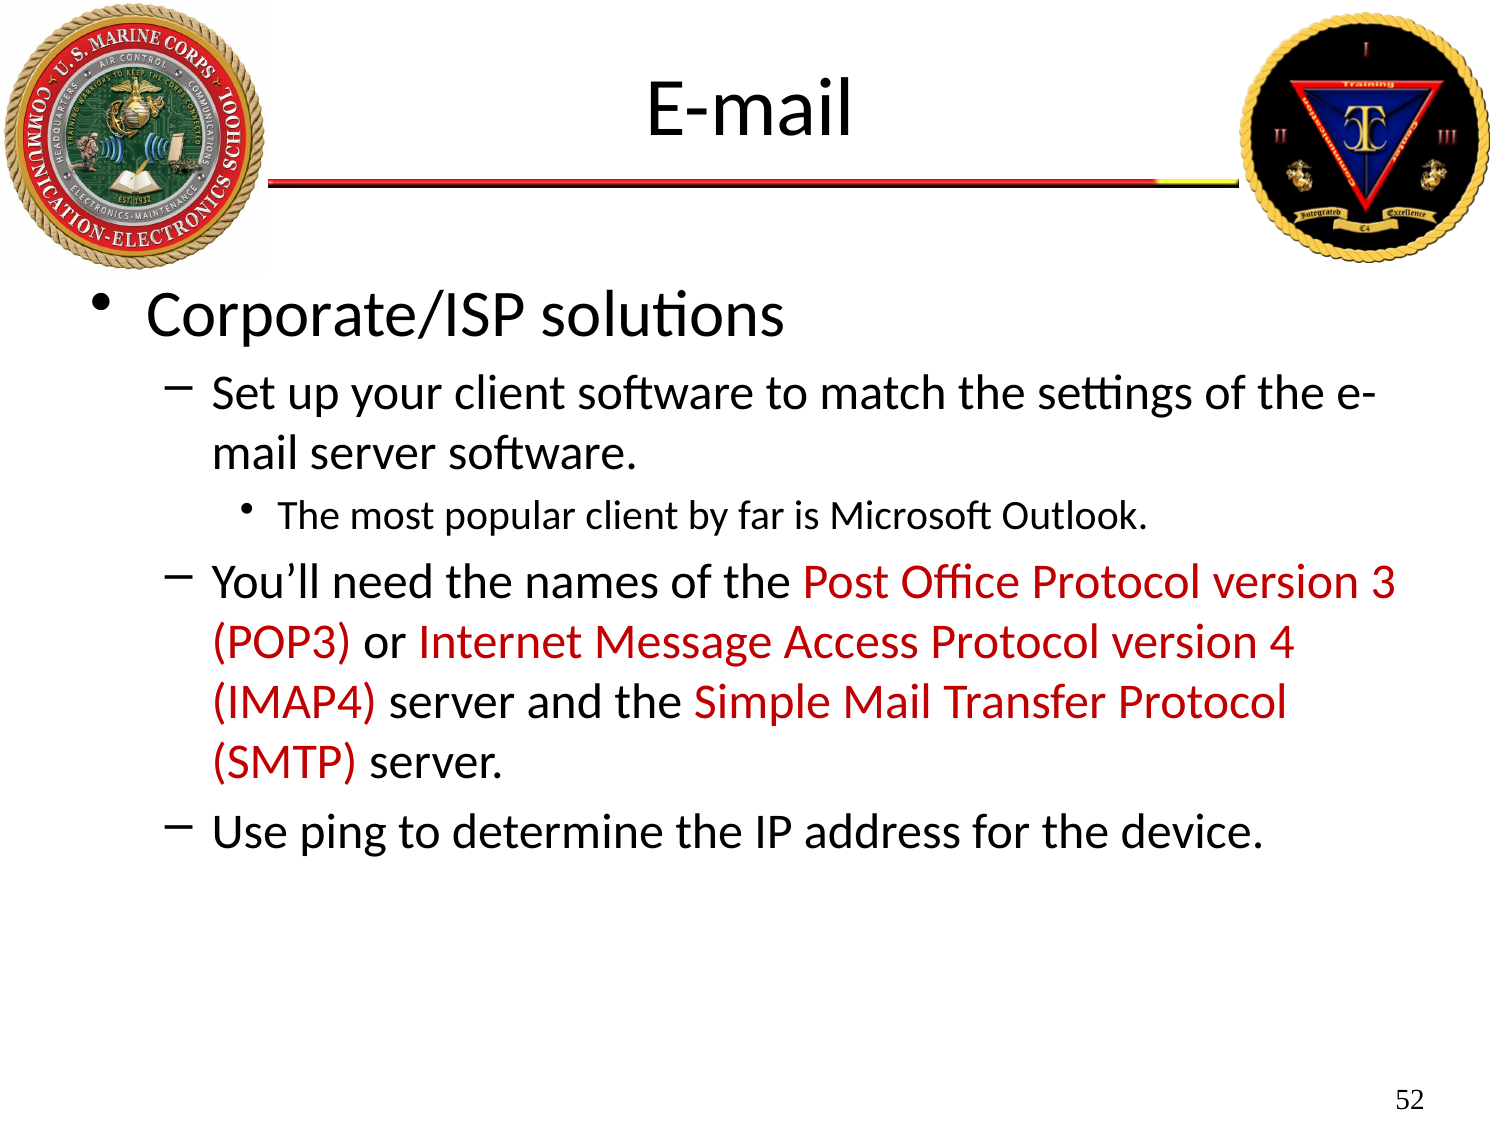

# E-mail
Corporate/ISP solutions
Set up your client software to match the settings of the e-mail server software.
The most popular client by far is Microsoft Outlook.
You’ll need the names of the Post Office Protocol version 3 (POP3) or Internet Message Access Protocol version 4 (IMAP4) server and the Simple Mail Transfer Protocol (SMTP) server.
Use ping to determine the IP address for the device.